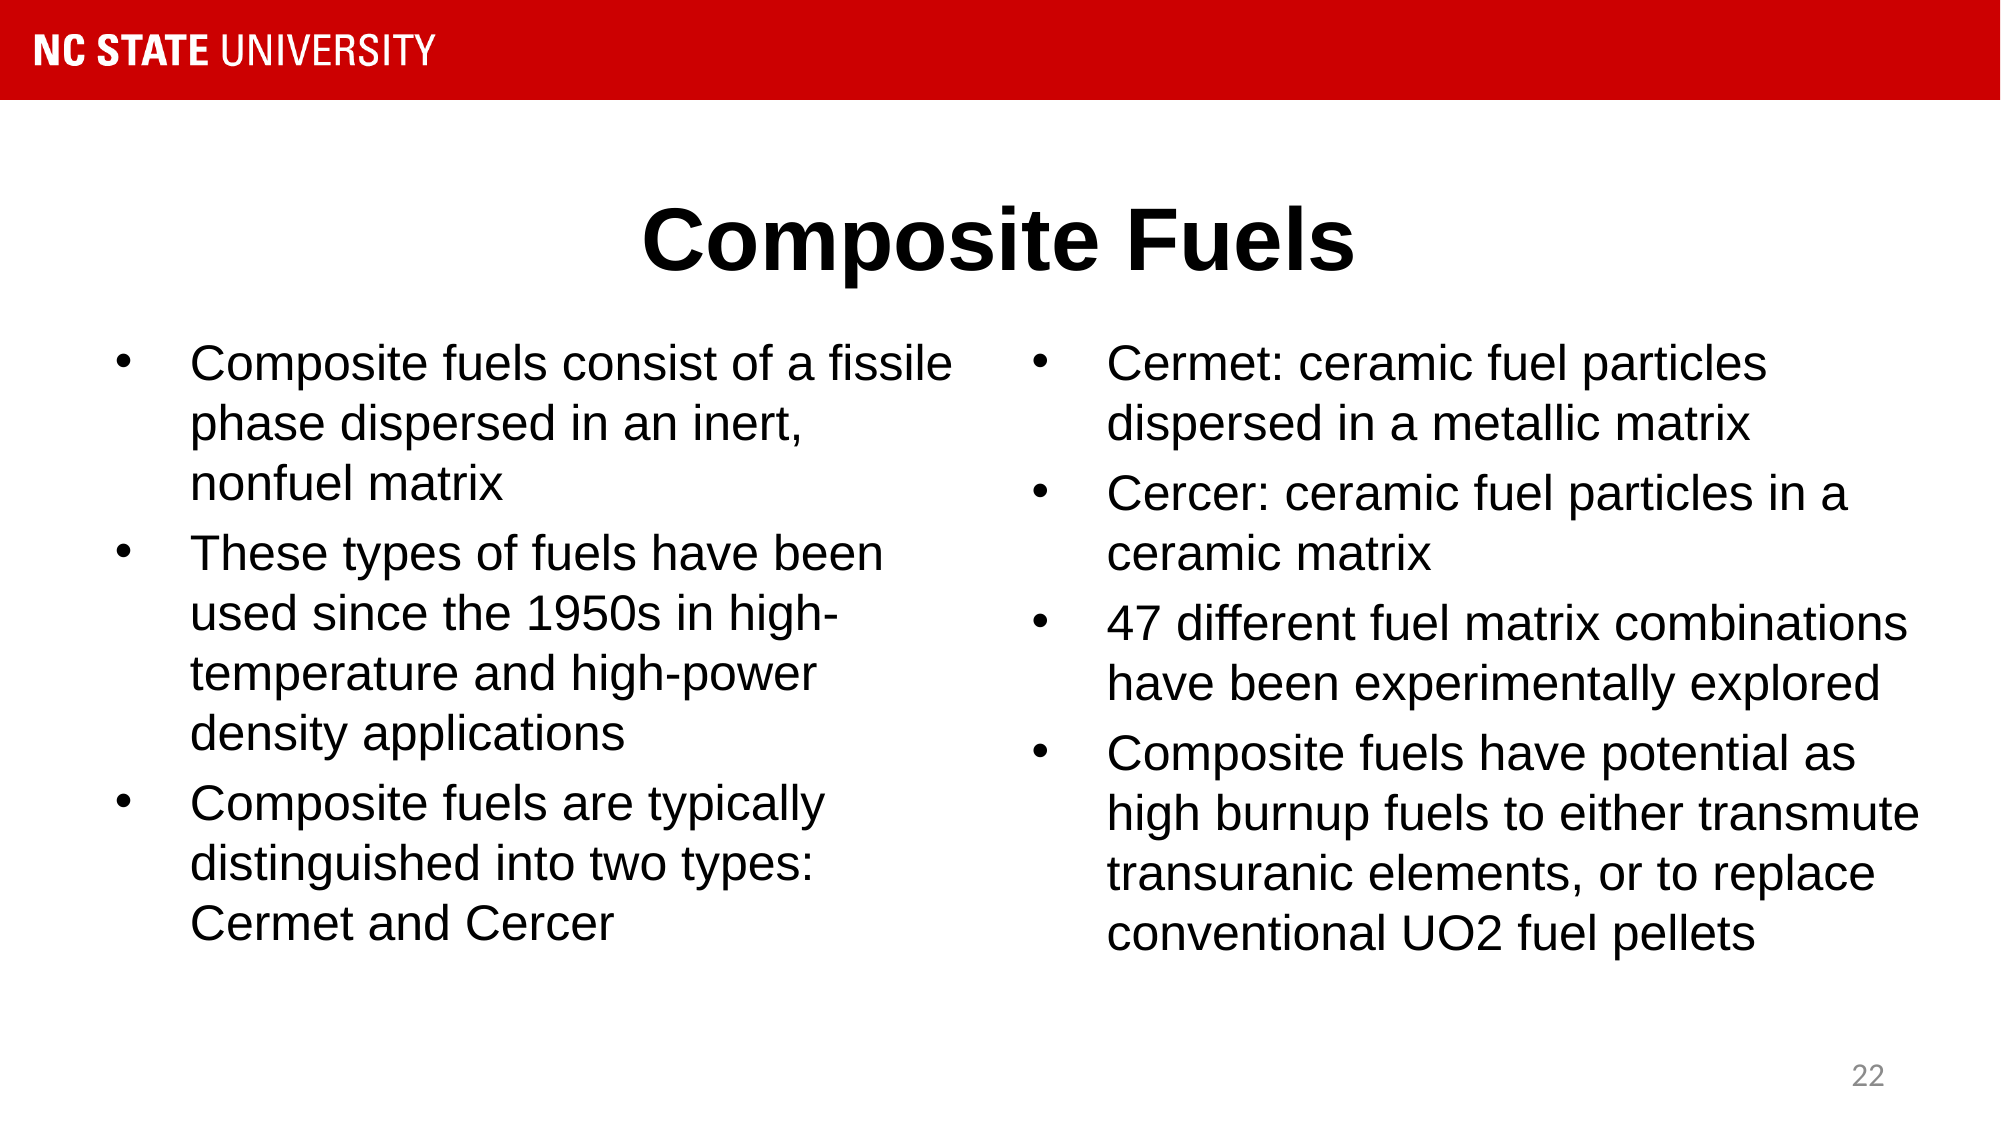

# Composite Fuels
Composite fuels consist of a fissile phase dispersed in an inert, nonfuel matrix
These types of fuels have been used since the 1950s in high-temperature and high-power density applications
Composite fuels are typically distinguished into two types: Cermet and Cercer

Cermet: ceramic fuel particles dispersed in a metallic matrix
Cercer: ceramic fuel particles in a ceramic matrix
47 different fuel matrix combinations have been experimentally explored
Composite fuels have potential as high burnup fuels to either transmute transuranic elements, or to replace conventional UO2 fuel pellets
22